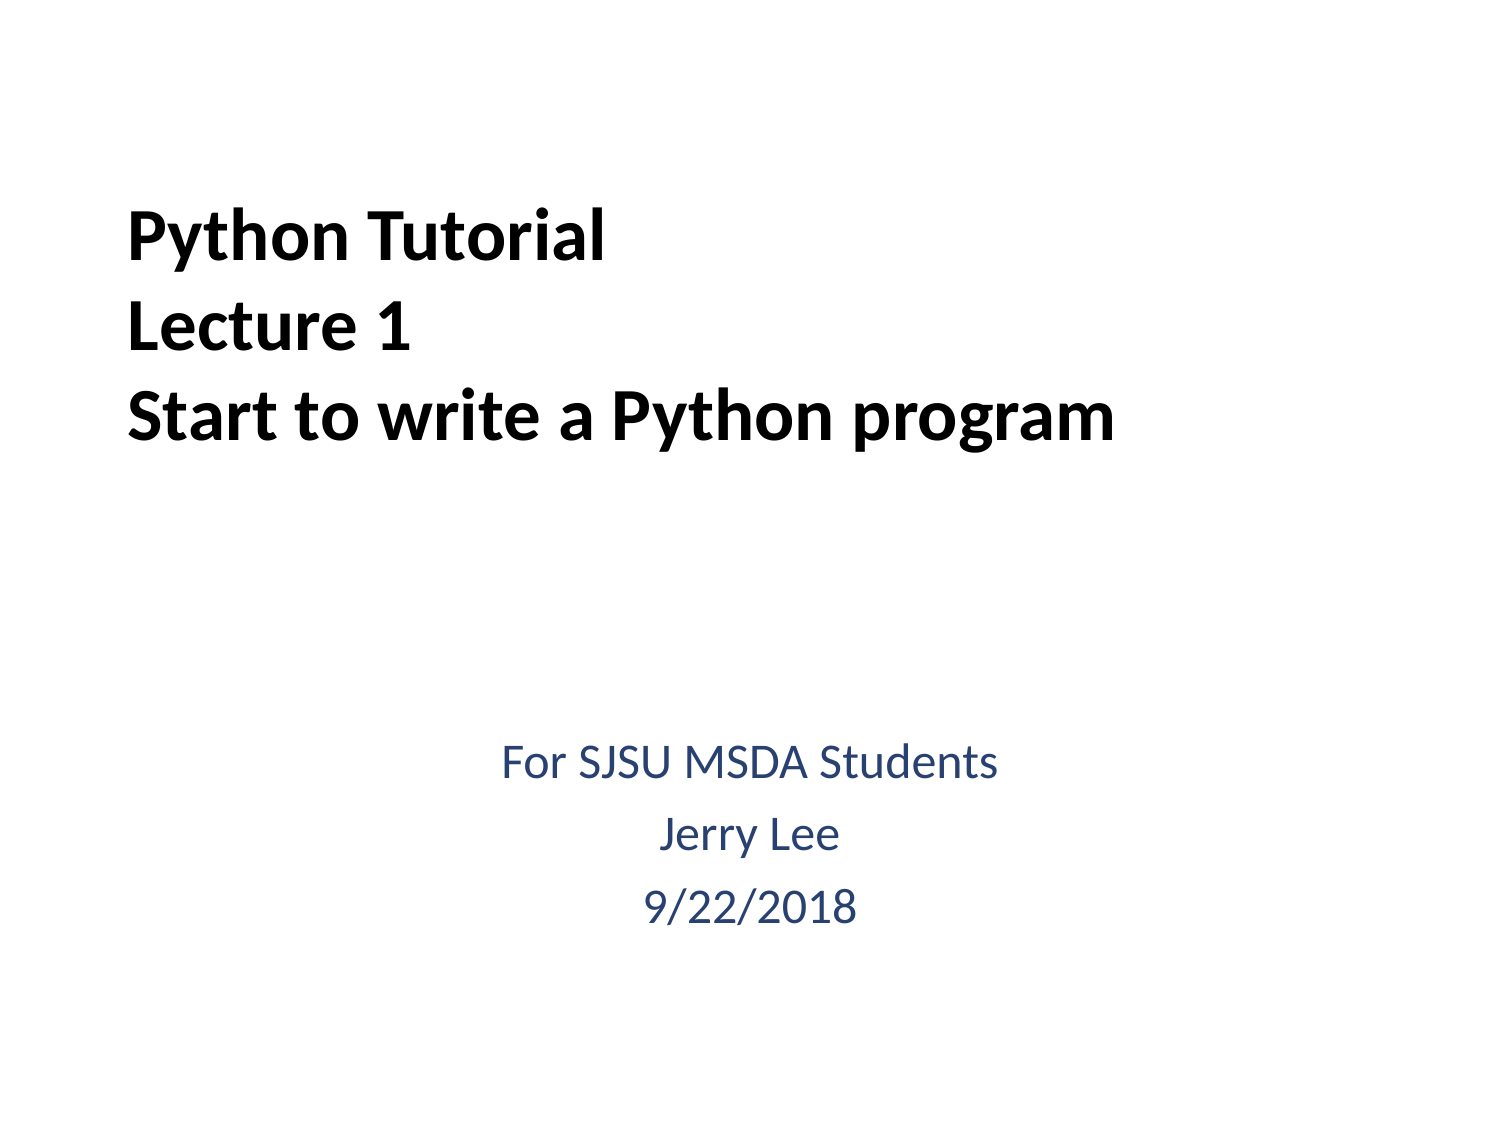

Python Tutorial
Lecture 1
Start to write a Python program
For SJSU MSDA Students
Jerry Lee
9/22/2018